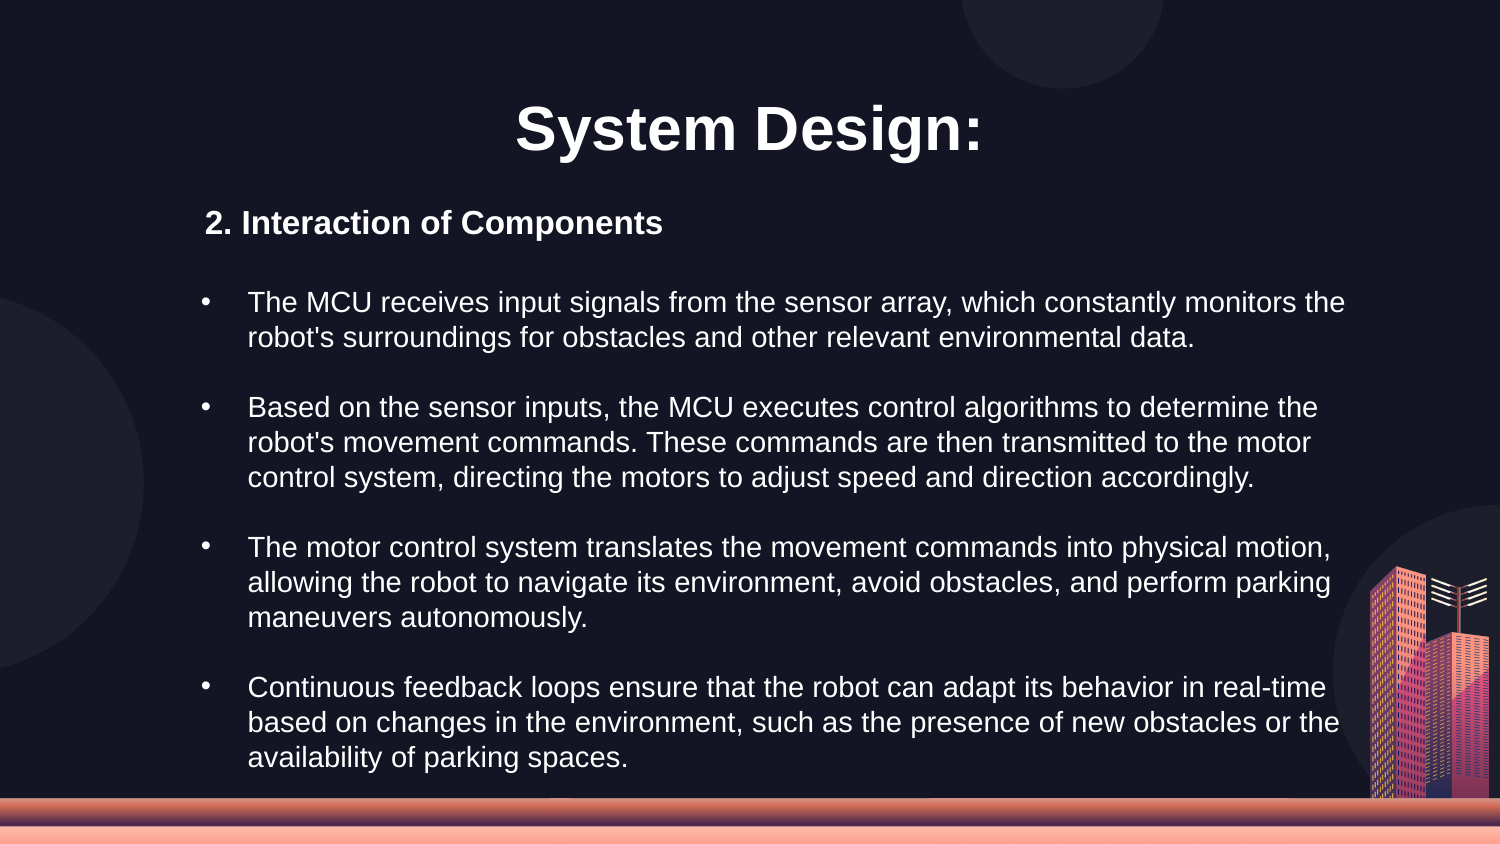

# System Design:
2. Interaction of Components

The MCU receives input signals from the sensor array, which constantly monitors the robot's surroundings for obstacles and other relevant environmental data.

Based on the sensor inputs, the MCU executes control algorithms to determine the robot's movement commands. These commands are then transmitted to the motor control system, directing the motors to adjust speed and direction accordingly.

The motor control system translates the movement commands into physical motion, allowing the robot to navigate its environment, avoid obstacles, and perform parking maneuvers autonomously.

Continuous feedback loops ensure that the robot can adapt its behavior in real-time based on changes in the environment, such as the presence of new obstacles or the availability of parking spaces.